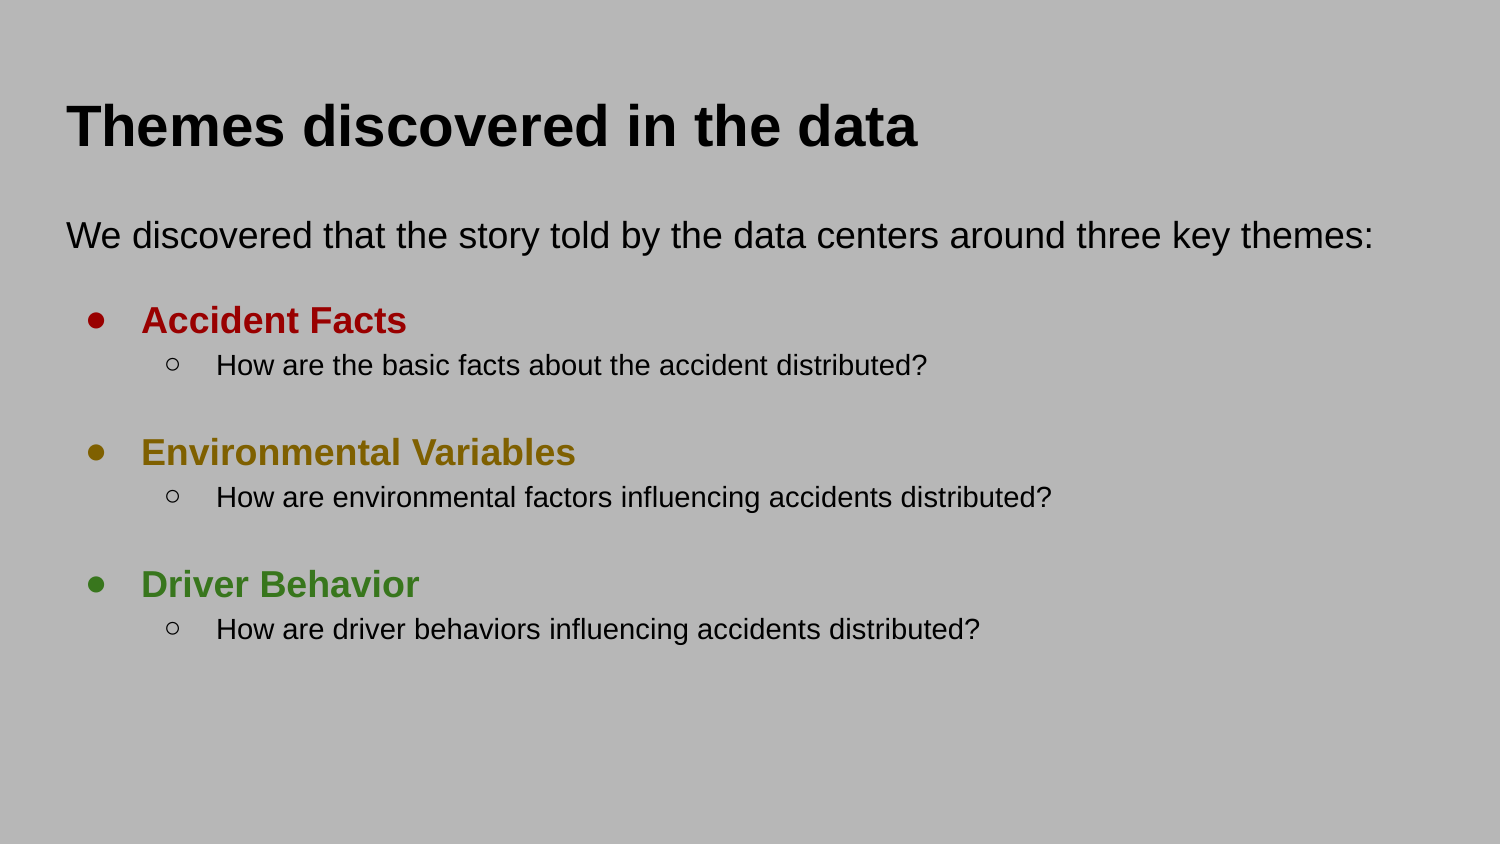

# Themes discovered in the data
We discovered that the story told by the data centers around three key themes:
Accident Facts
How are the basic facts about the accident distributed?
Environmental Variables
How are environmental factors influencing accidents distributed?
Driver Behavior
How are driver behaviors influencing accidents distributed?